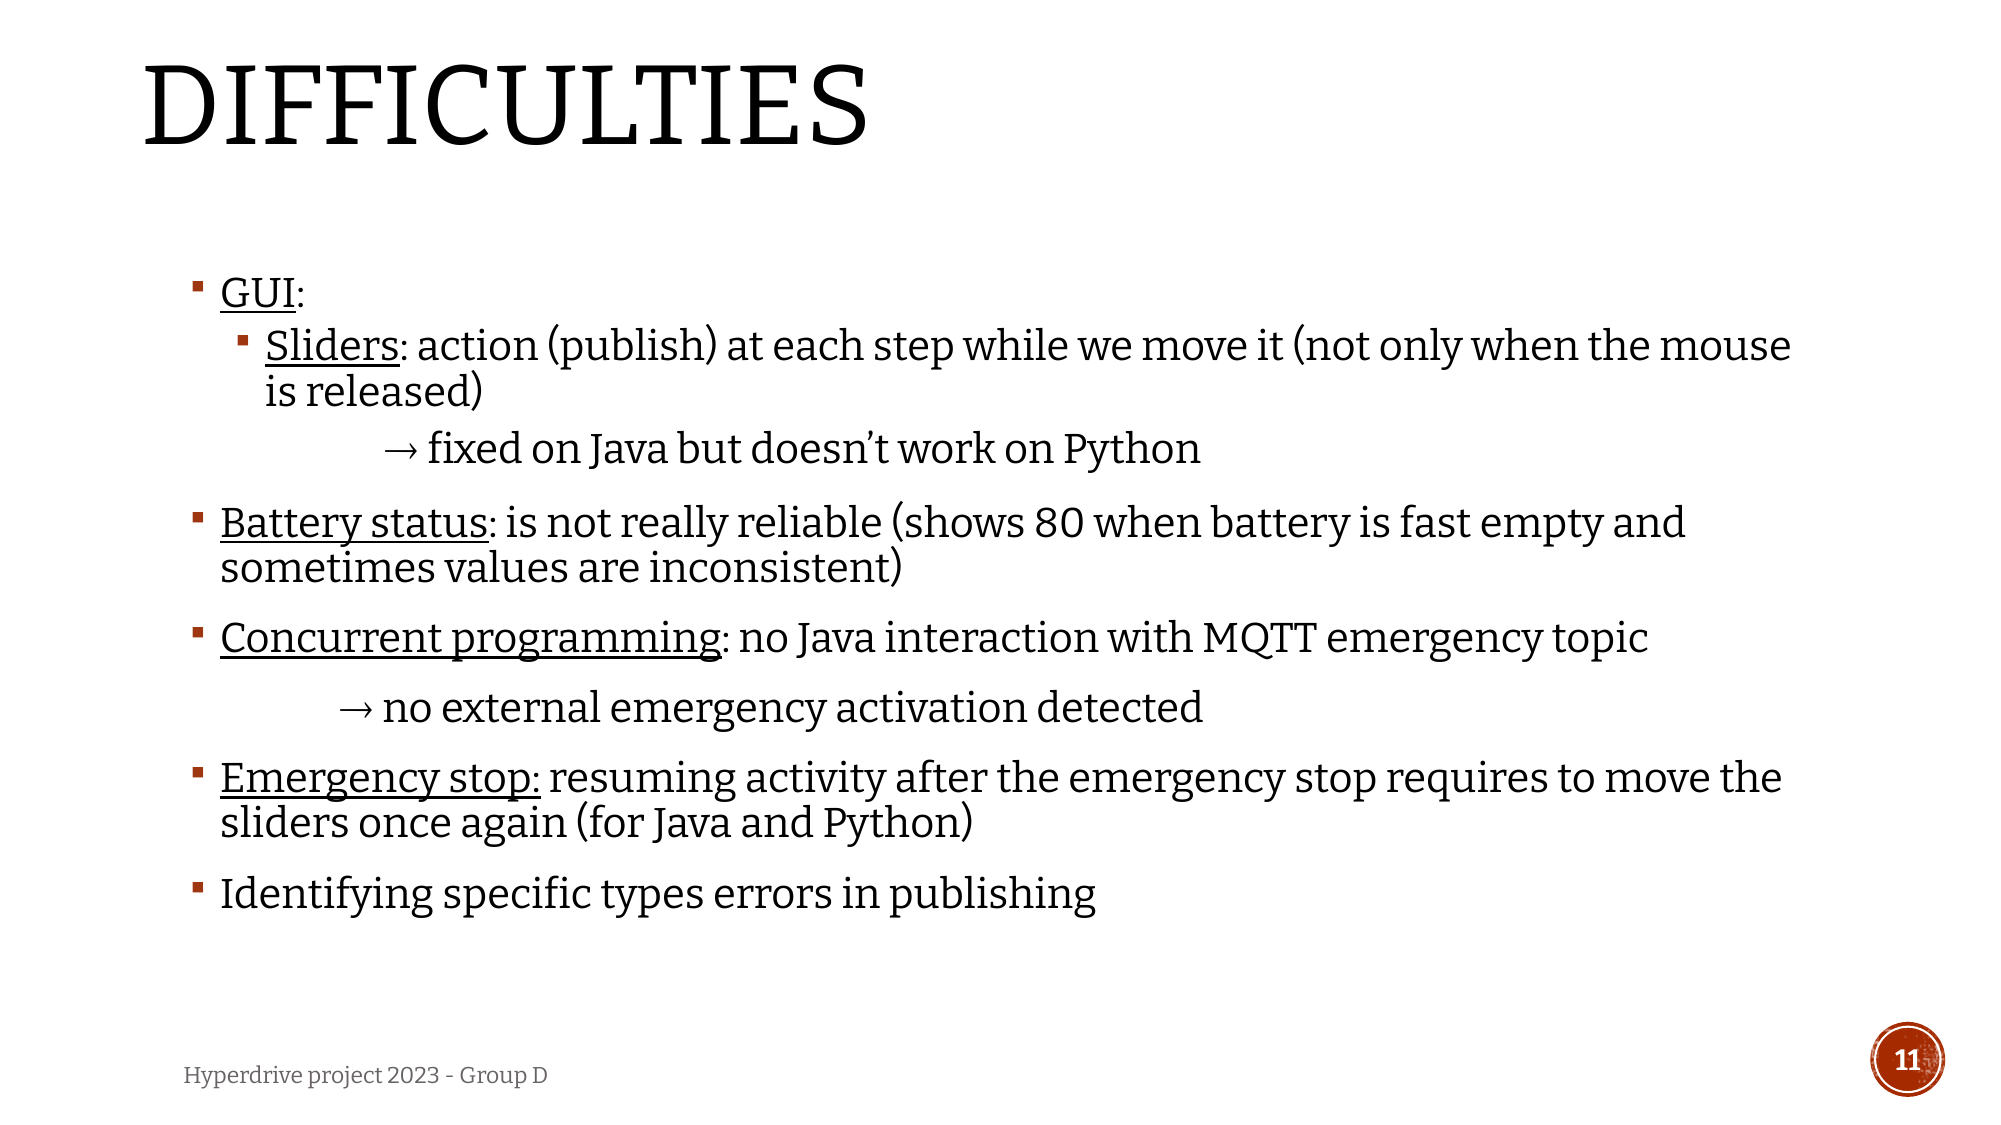

# Difficulties
GUI:
Sliders: action (publish) at each step while we move it (not only when the mouse is released)
	→ fixed on Java but doesn’t work on Python
Battery status: is not really reliable (shows 80 when battery is fast empty and sometimes values are inconsistent)
Concurrent programming: no Java interaction with MQTT emergency topic
	→ no external emergency activation detected
Emergency stop: resuming activity after the emergency stop requires to move the sliders once again (for Java and Python)
Identifying specific types errors in publishing

11
Hyperdrive project 2023 - Group D